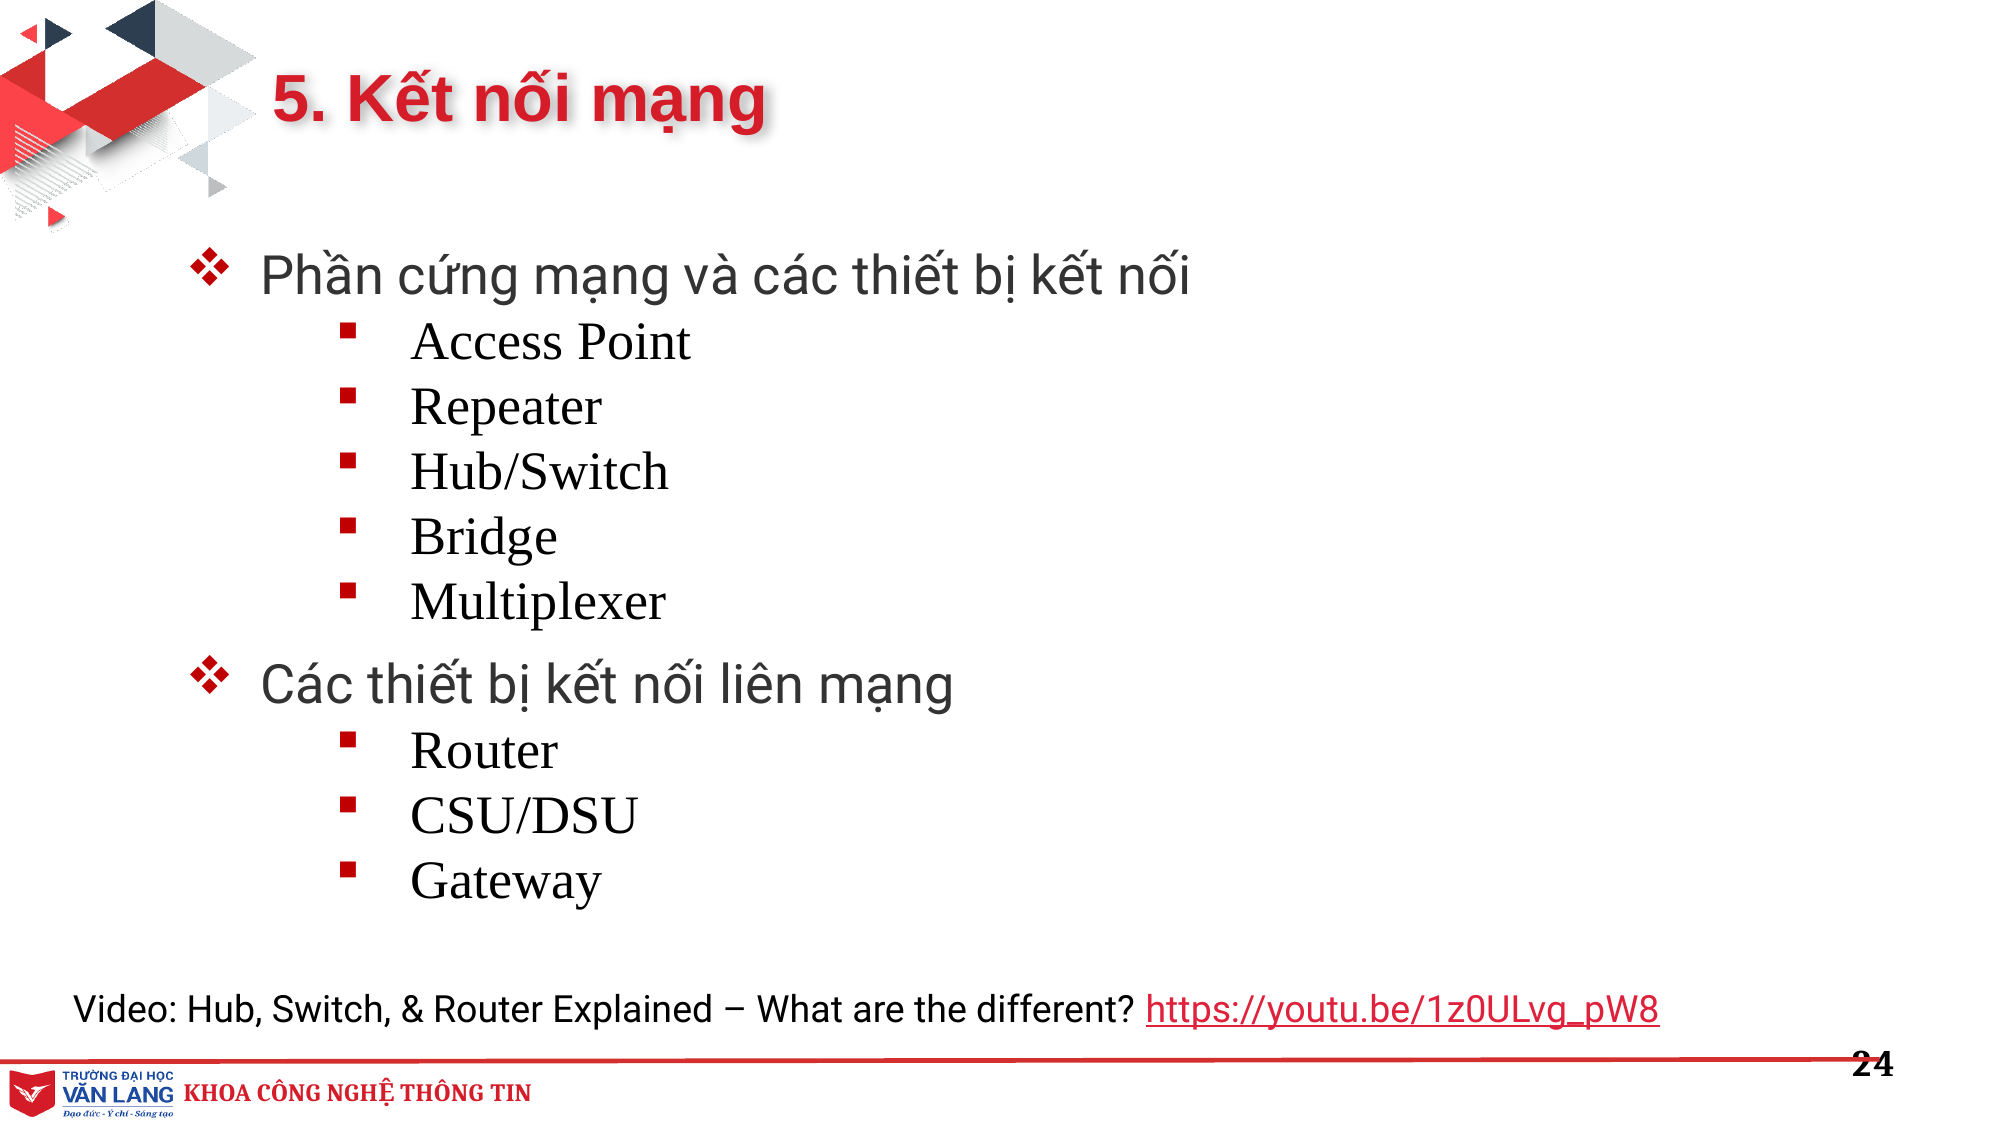

5. Kết nối mạng
Phần cứng mạng và các thiết bị kết nối
Access Point
Repeater
Hub/Switch
Bridge
Multiplexer
Các thiết bị kết nối liên mạng
Router
CSU/DSU
Gateway
Video: Hub, Switch, & Router Explained – What are the different? https://youtu.be/1z0ULvg_pW8